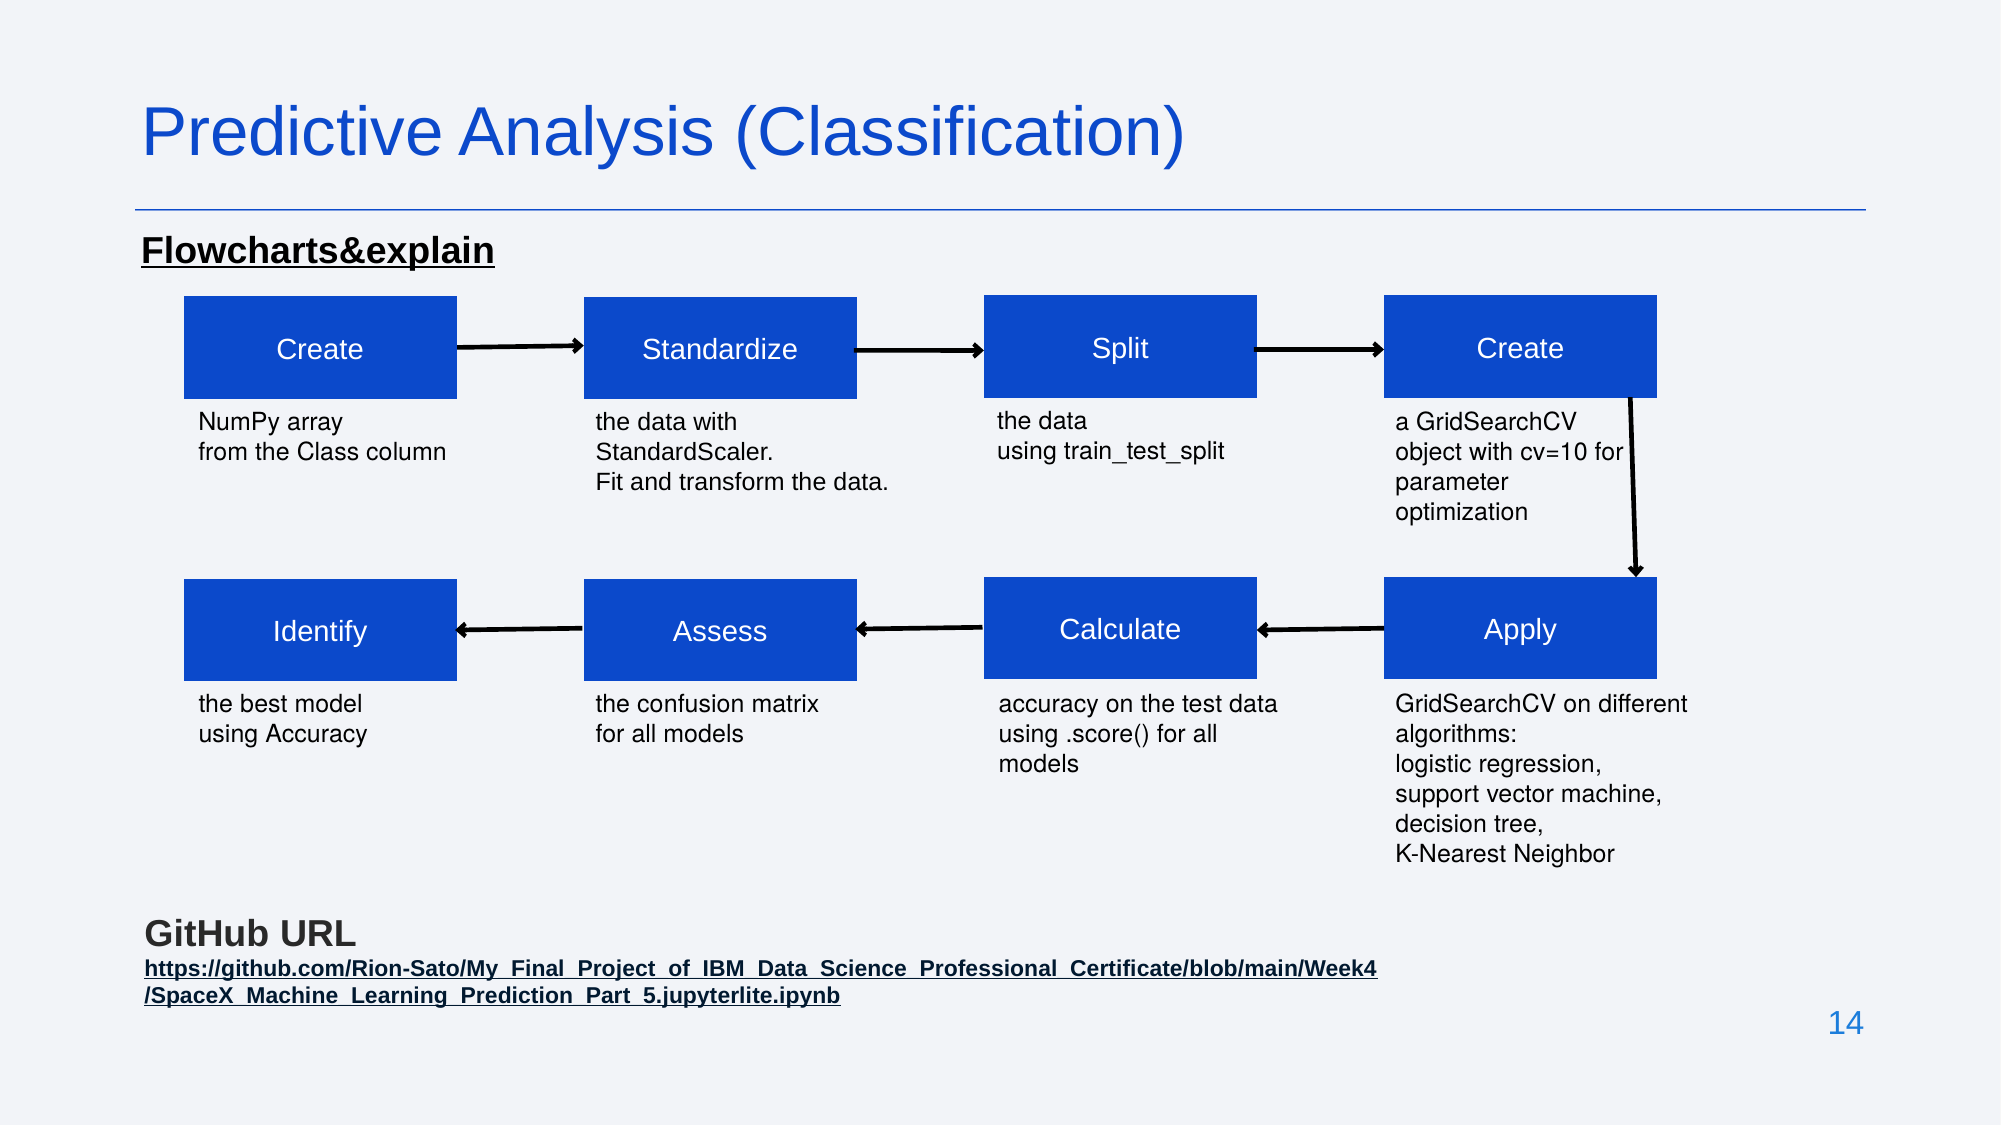

Predictive Analysis (Classification)
Flowcharts&explain
Split
Create
Create
Standardize

the data
using train_test_split

NumPy array
from the Class column
a GridSearchCV object with cv=10 for parameter optimization
the data with StandardScaler.
Fit and transform the data.
Calculate
Apply
Identify
Assess

the best model
using Accuracy
the confusion matrix for all models
accuracy on the test data using .score() for all models
GridSearchCV on different algorithms:
logistic regression,
support vector machine,
decision tree,
K-Nearest Neighbor
GitHub URL
https://github.com/Rion-Sato/My_Final_Project_of_IBM_Data_Science_Professional_Certificate/blob/main/Week4
/SpaceX_Machine_Learning_Prediction_Part_5.jupyterlite.ipynb
14